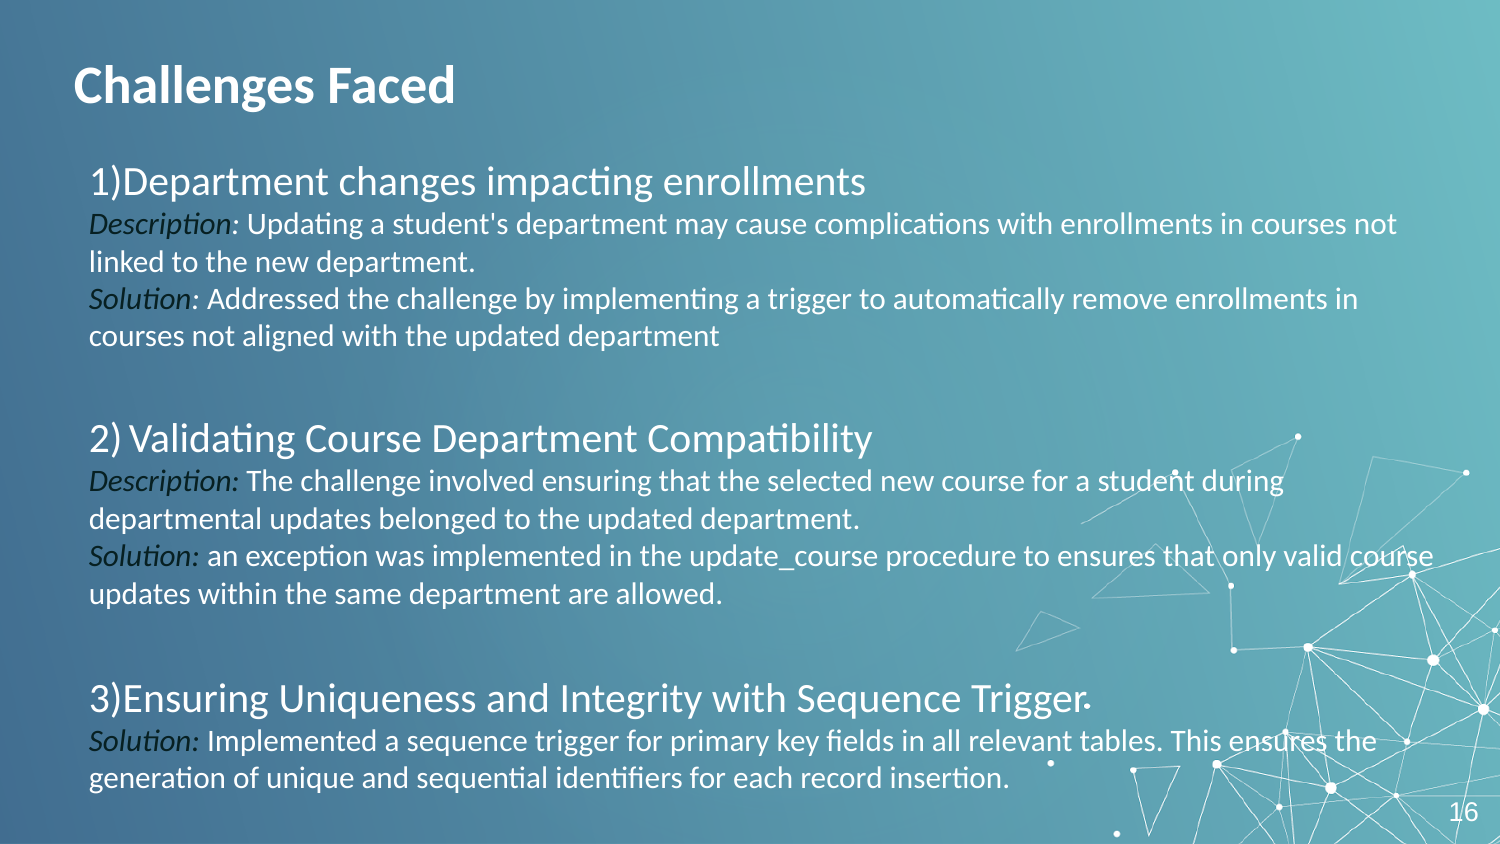

Challenges Faced
# 1)Department changes impacting enrollments
Description: Updating a student's department may cause complications with enrollments in courses not linked to the new department.
Solution: Addressed the challenge by implementing a trigger to automatically remove enrollments in courses not aligned with the updated department

2) Validating Course Department Compatibility
Description: The challenge involved ensuring that the selected new course for a student during departmental updates belonged to the updated department.
Solution: an exception was implemented in the update_course procedure to ensures that only valid course updates within the same department are allowed.

3)Ensuring Uniqueness and Integrity with Sequence Trigger
Solution: Implemented a sequence trigger for primary key fields in all relevant tables. This ensures the generation of unique and sequential identifiers for each record insertion.

16